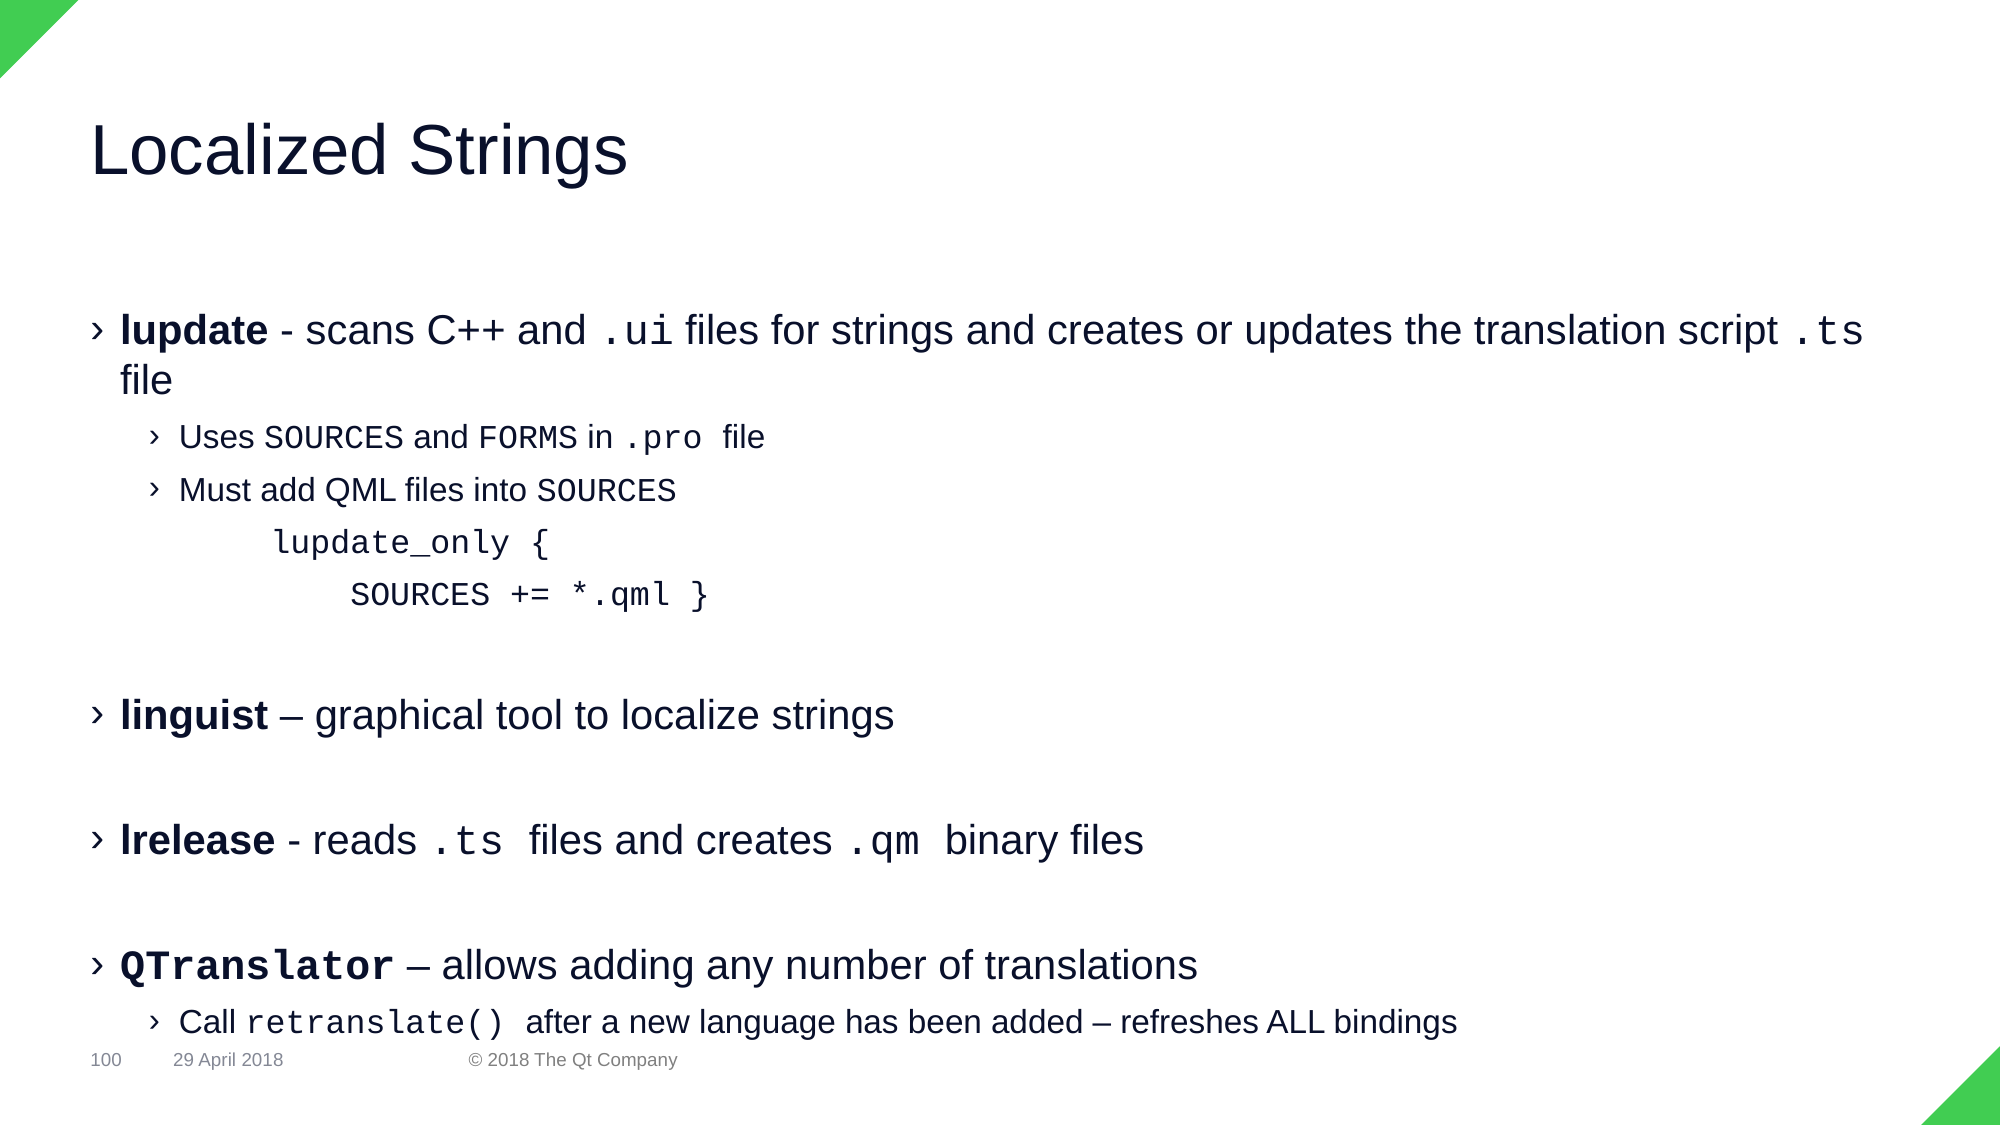

# Localized Strings
lupdate - scans C++ and .ui files for strings and creates or updates the translation script .ts file
Uses SOURCES and FORMS in .pro file
Must add QML files into SOURCES
lupdate_only {
    SOURCES += *.qml }

linguist – graphical tool to localize strings

lrelease - reads .ts files and creates .qm binary files

QTranslator – allows adding any number of translations
Call retranslate() after a new language has been added – refreshes ALL bindings
100
29 April 2018
© 2018 The Qt Company